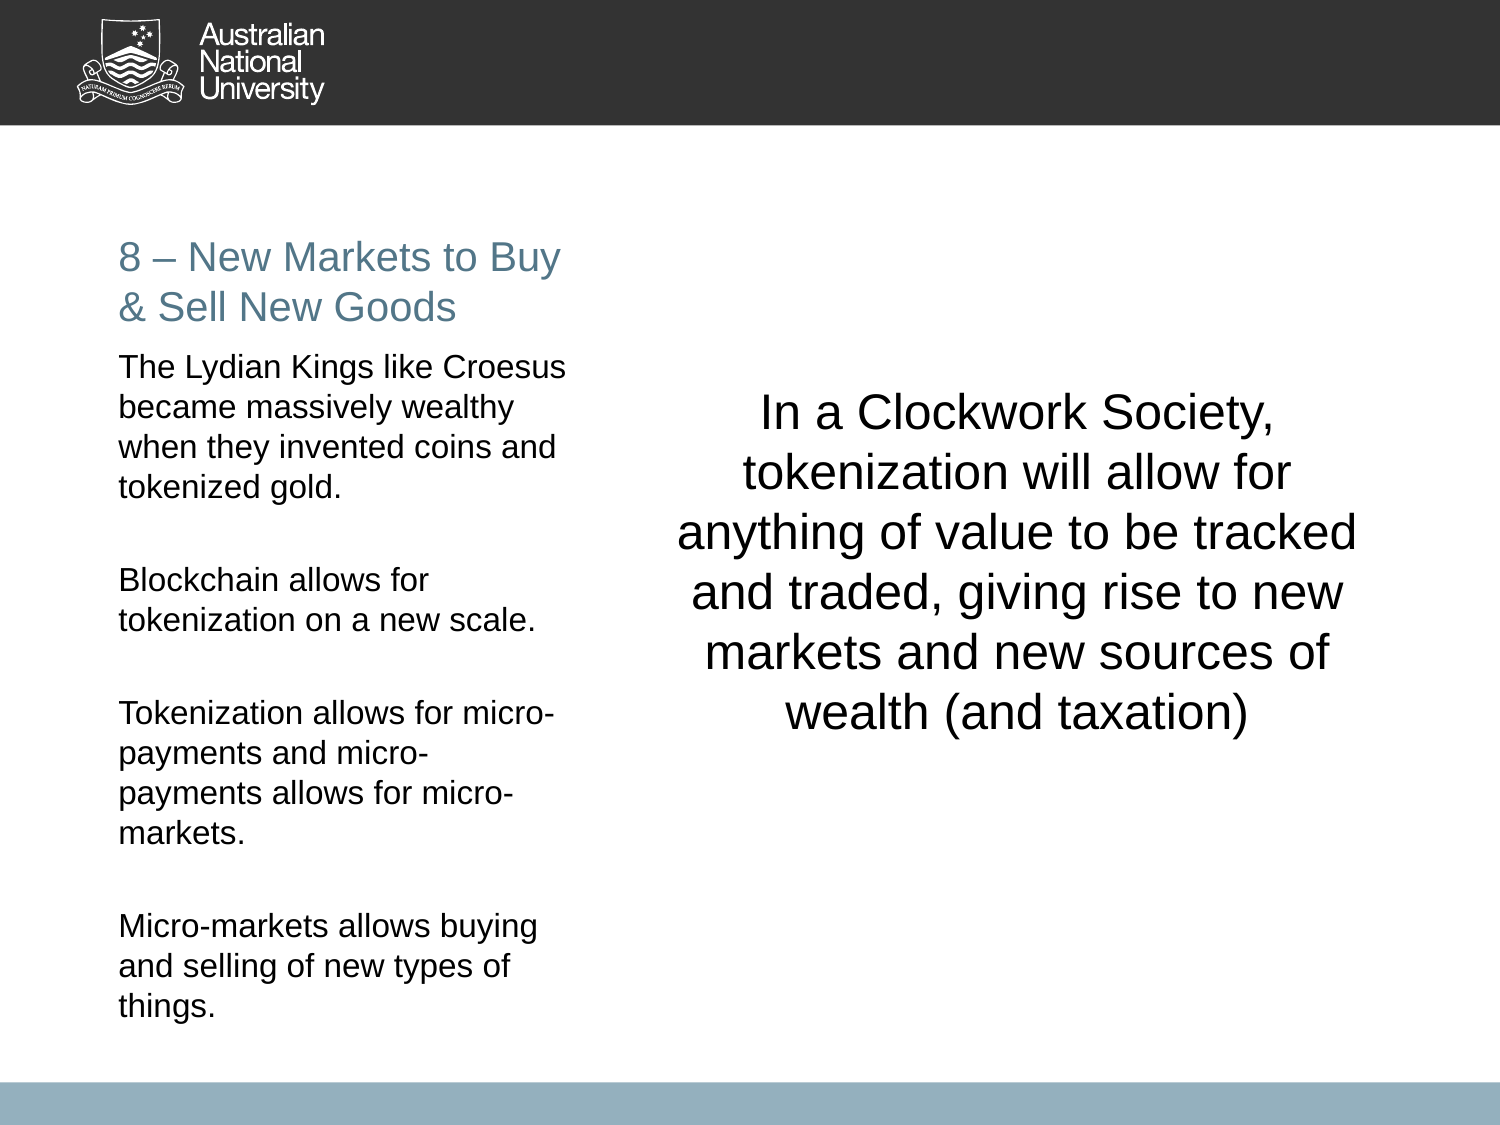

# 8 – New Markets to Buy & Sell New Goods

In a Clockwork Society, tokenization will allow for anything of value to be tracked and traded, giving rise to new markets and new sources of wealth (and taxation)

The Lydian Kings like Croesus became massively wealthy when they invented coins and tokenized gold.

Blockchain allows for tokenization on a new scale.

Tokenization allows for micro-payments and micro-payments allows for micro-markets.

Micro-markets allows buying and selling of new types of things.